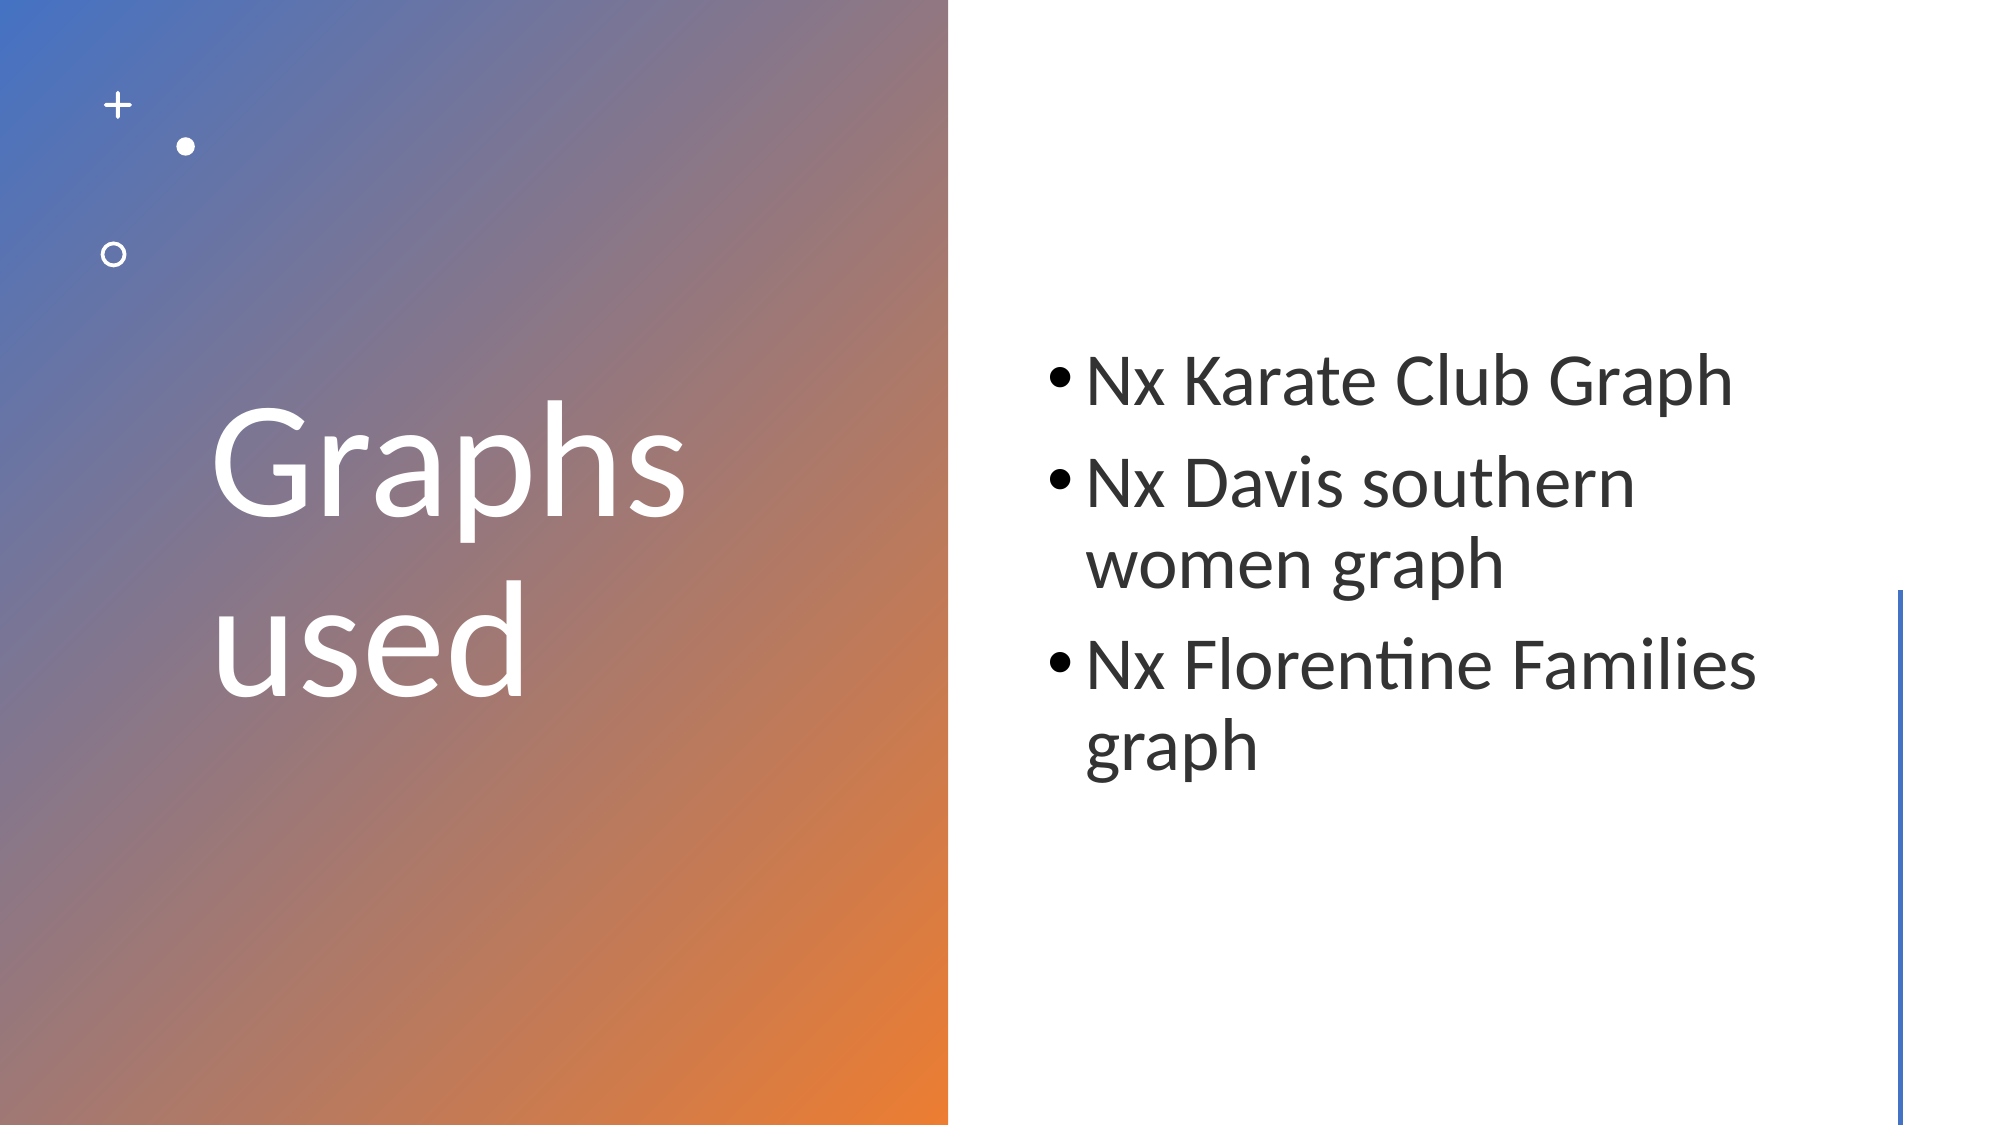

# Graphs used
Nx Karate Club Graph
Nx Davis southern women graph
Nx Florentine Families graph